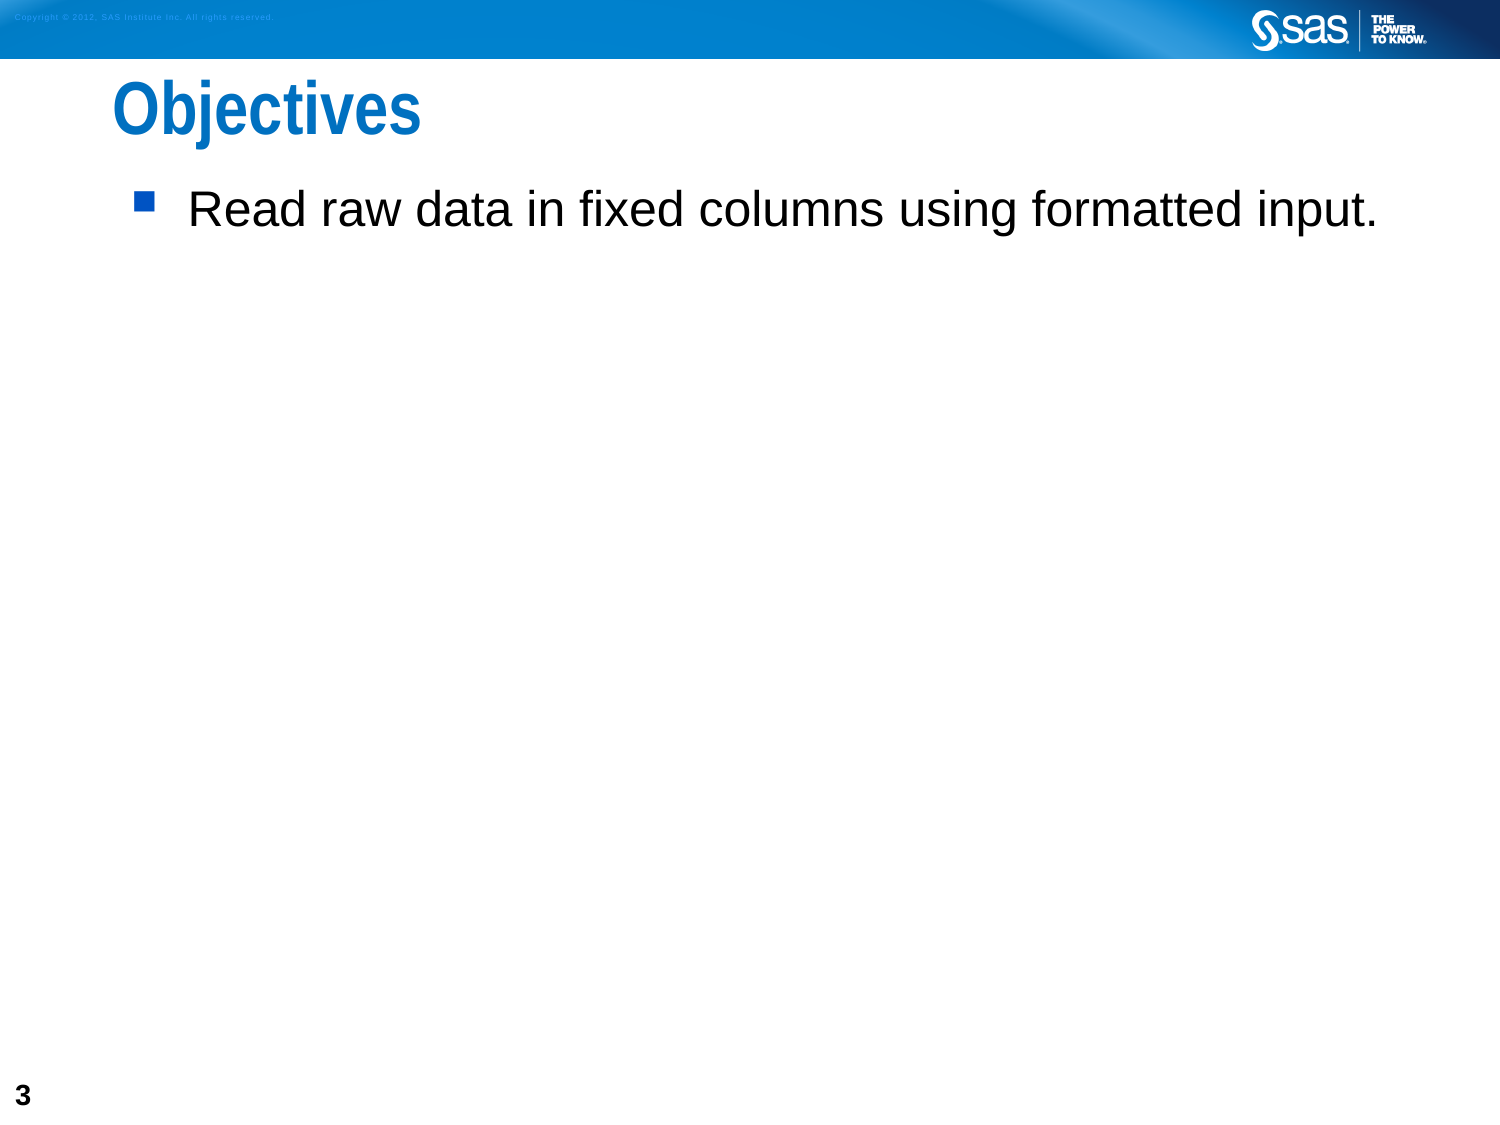

# Objectives
Read raw data in fixed columns using formatted input.